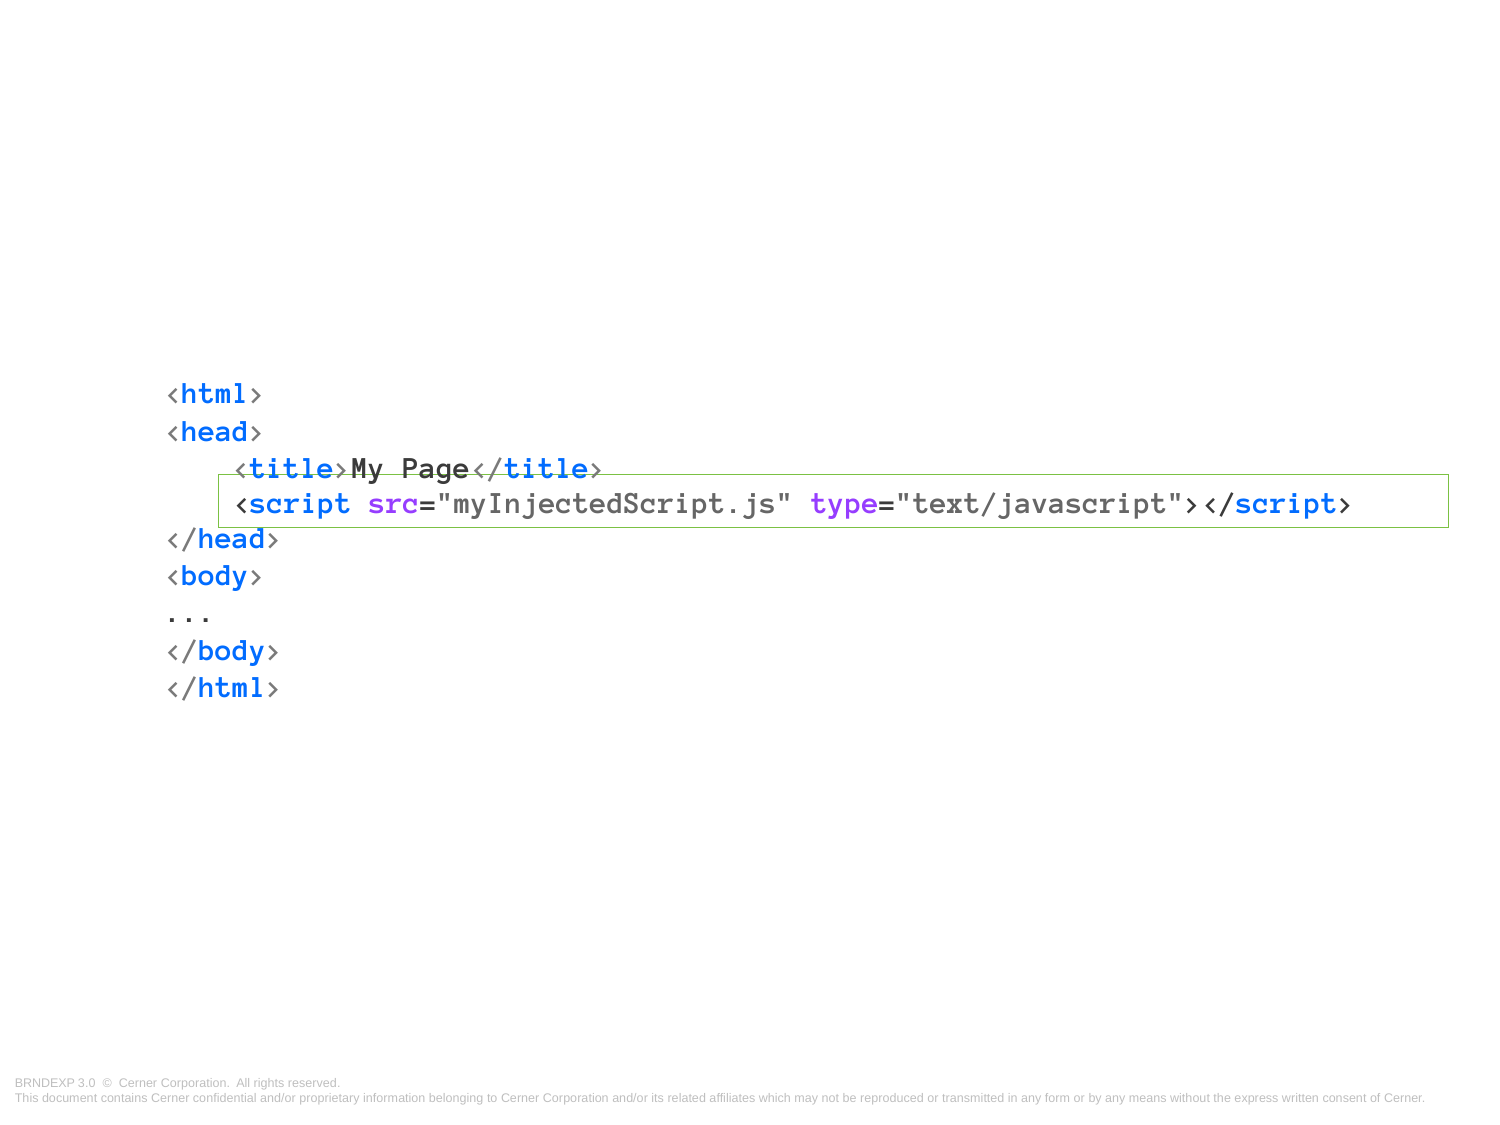

<html>
<head>
    <title>My Page</title>
<script src="myInjectedScript.js" type="text/javascript"></script>
</head>
<body>
...
</body>
</html>